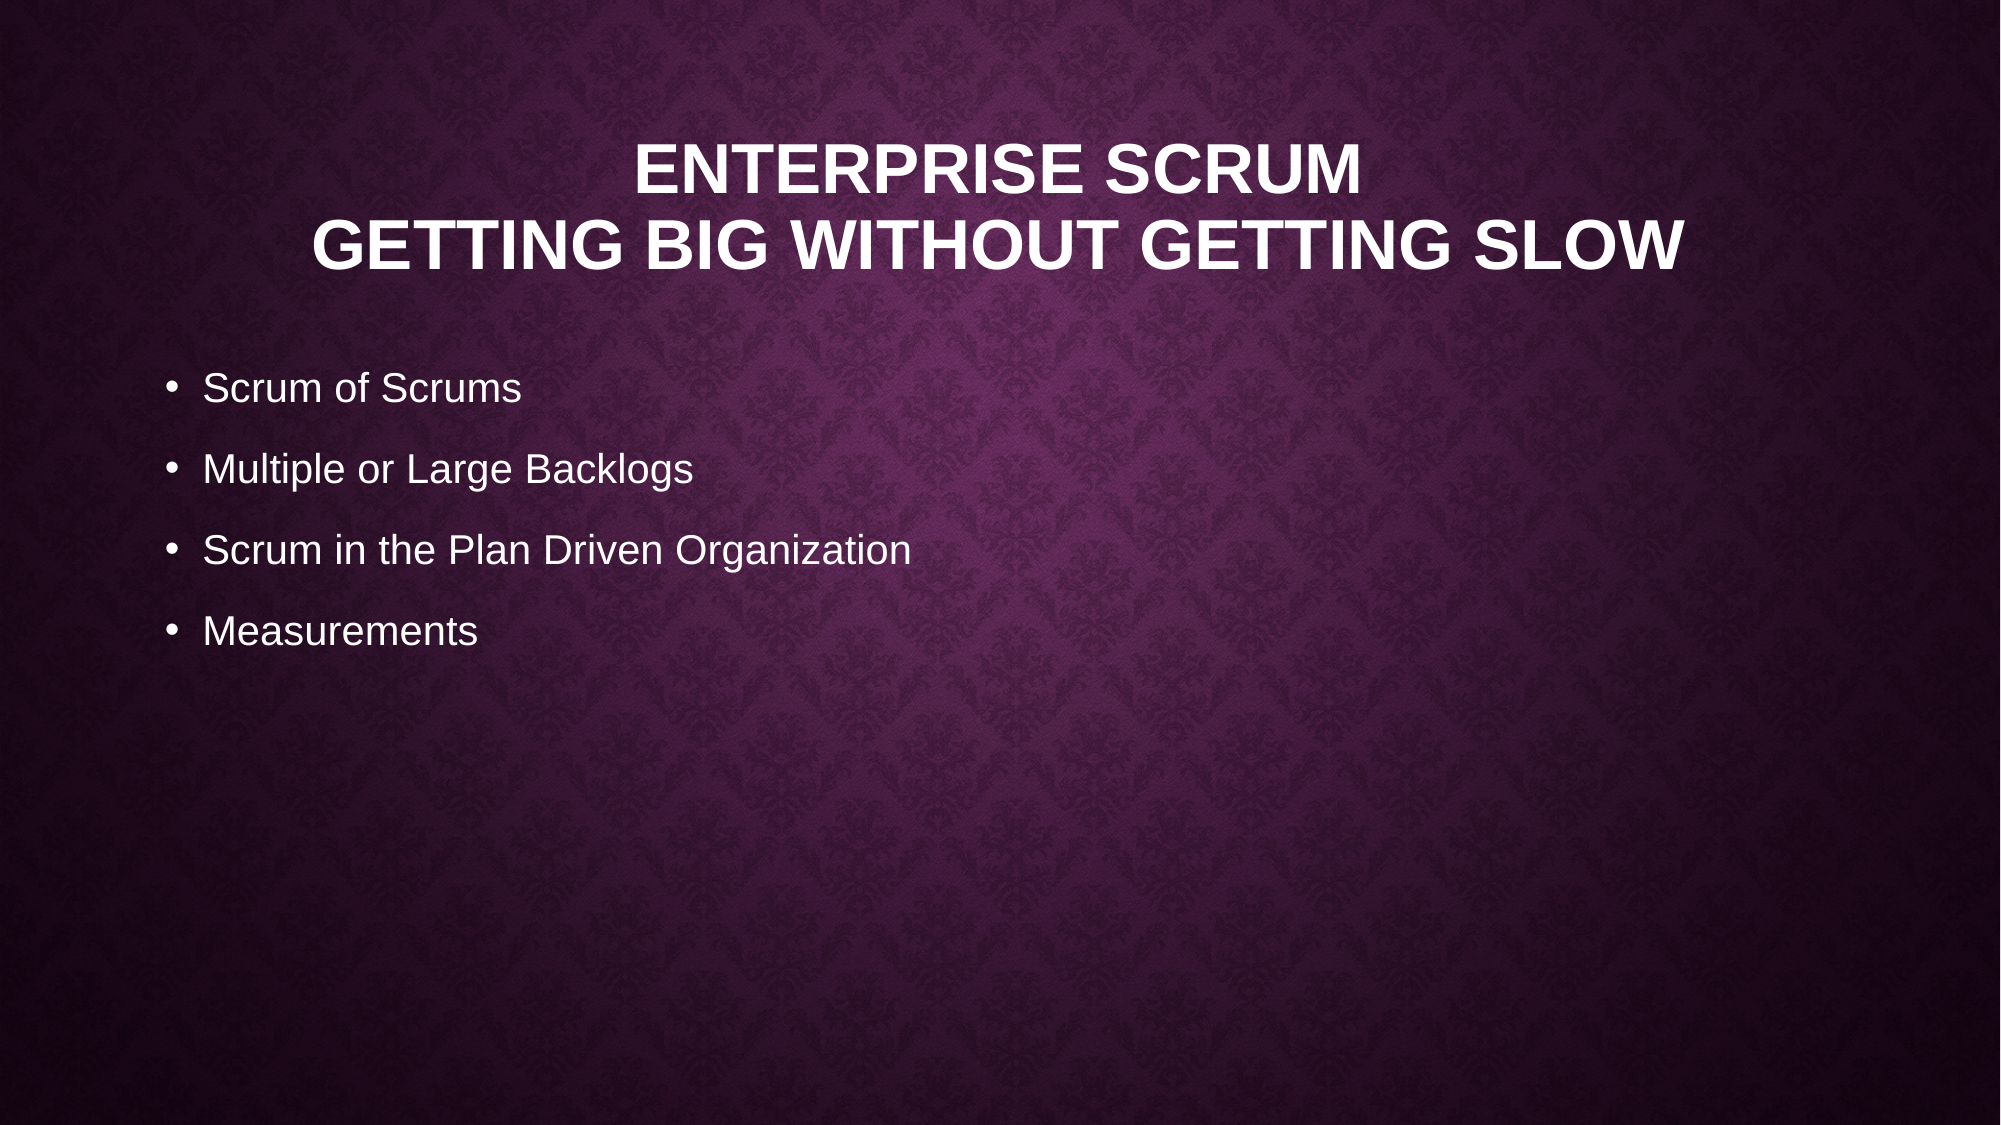

# Enterprise Scrum Getting big without getting slow
Scrum of Scrums
Multiple or Large Backlogs
Scrum in the Plan Driven Organization
Measurements